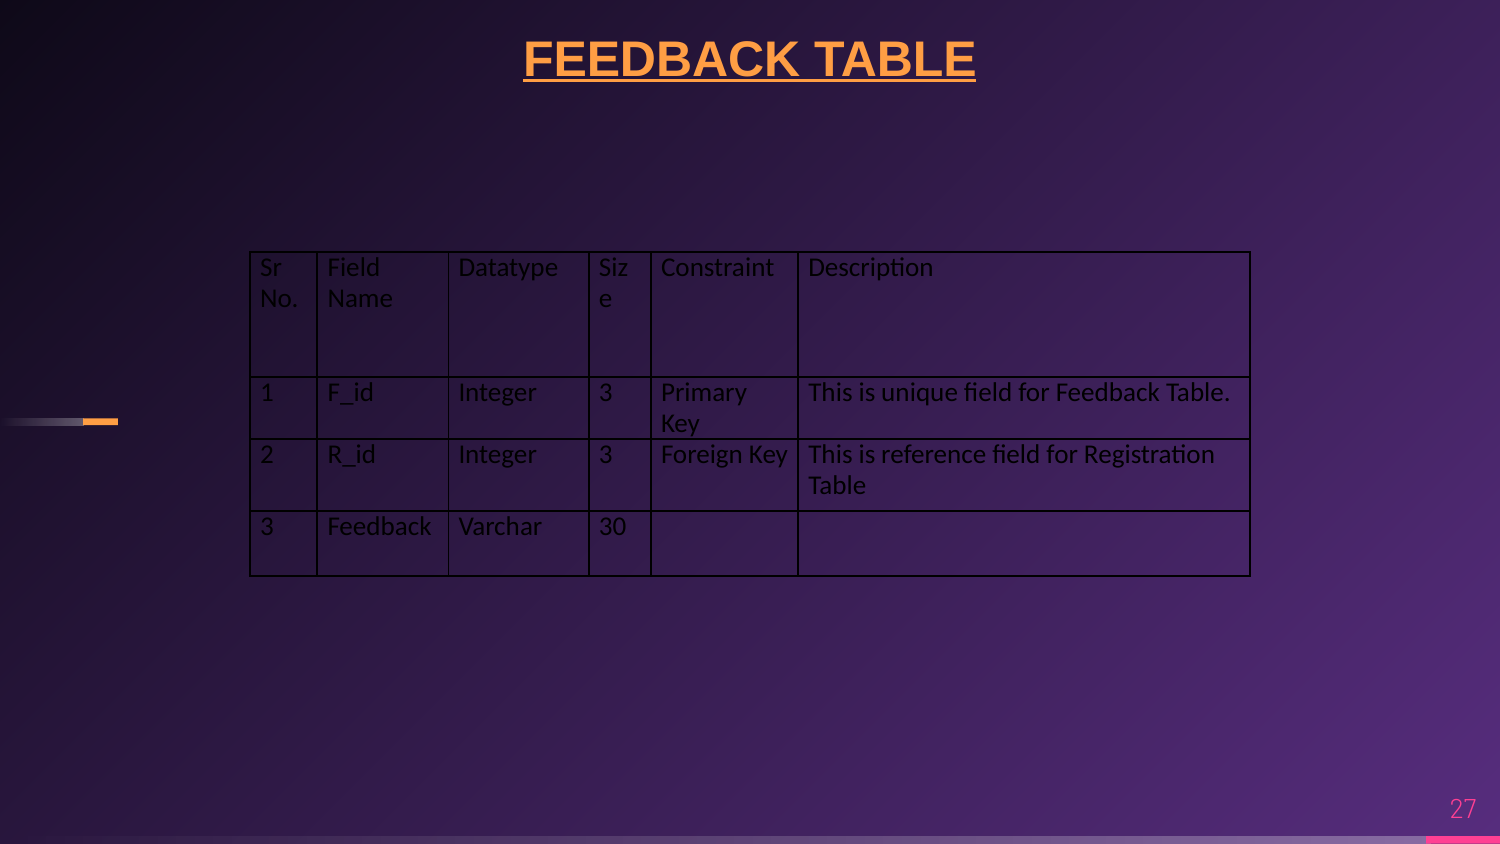

FEEDBACK TABLE
| Sr No. | Field Name | Datatype | Size | Constraint | Description |
| --- | --- | --- | --- | --- | --- |
| 1 | F\_id | Integer | 3 | Primary Key | This is unique field for Feedback Table. |
| 2 | R\_id | Integer | 3 | Foreign Key | This is reference field for Registration Table |
| 3 | Feedback | Varchar | 30 |  |  |
27